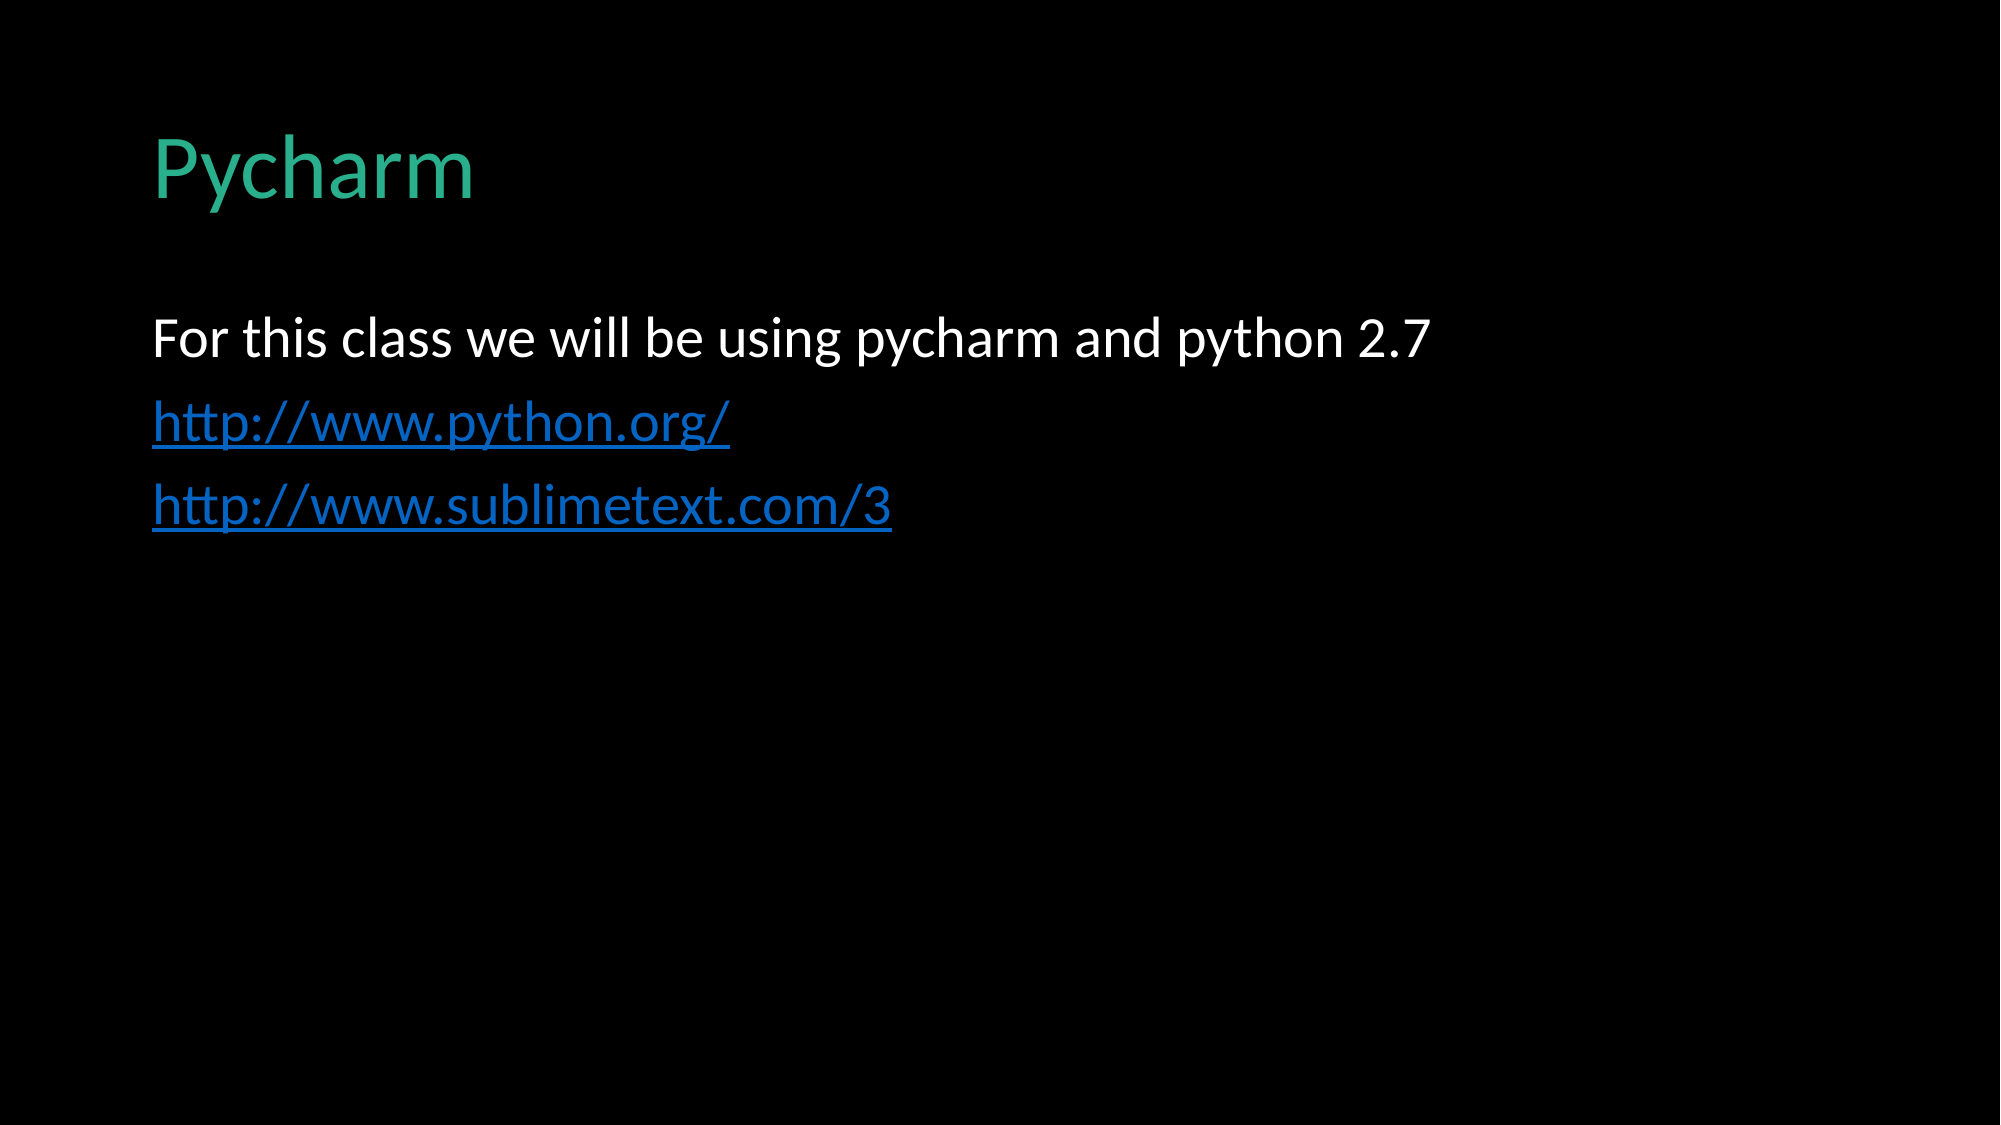

# Pycharm
For this class we will be using pycharm and python 2.7
http://www.python.org/
http://www.sublimetext.com/3